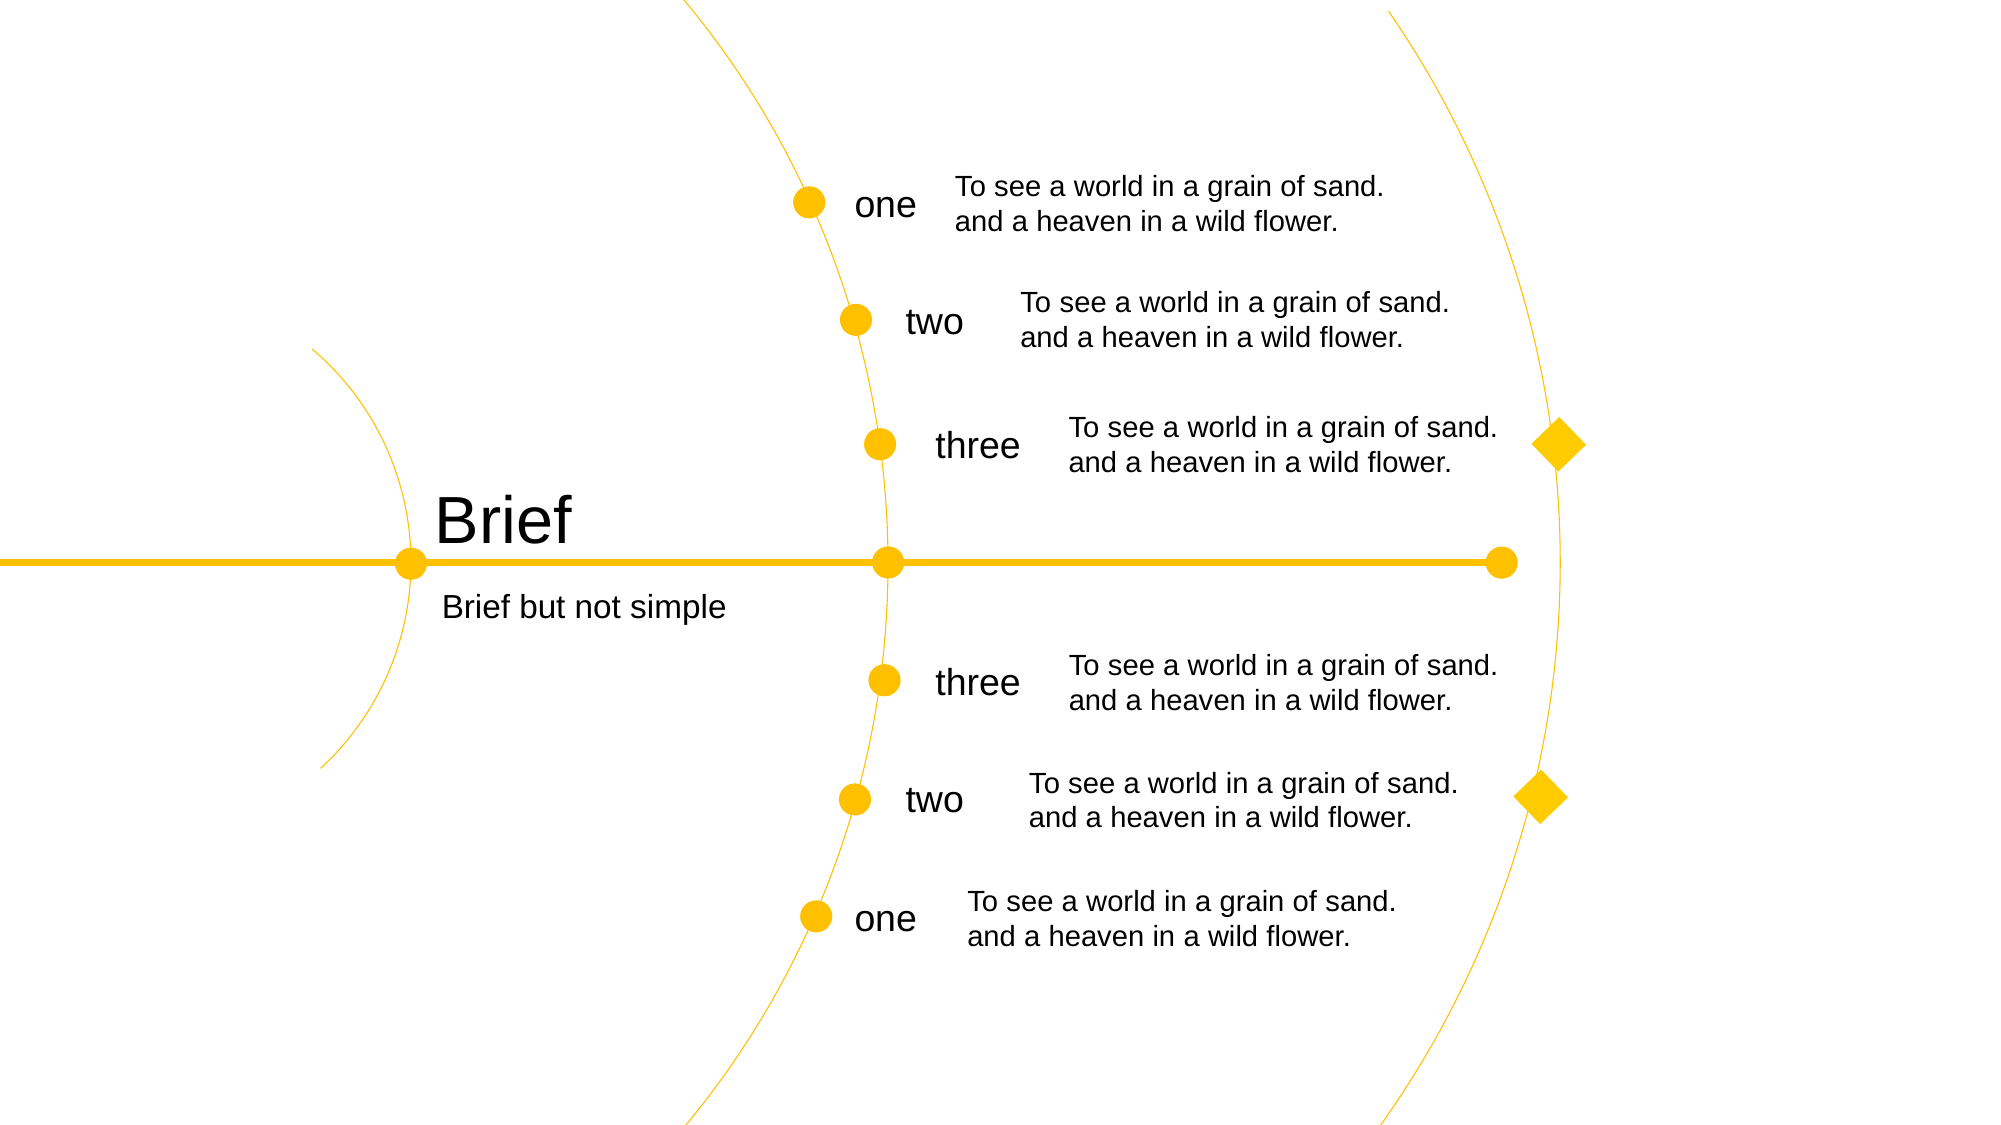

To see a world in a grain of sand. and a heaven in a wild flower.
one

To see a world in a grain of sand. and a heaven in a wild flower.

two

To see a world in a grain of sand. and a heaven in a wild flower.
three

Brief

Brief but not simple
To see a world in a grain of sand. and a heaven in a wild flower.
three

To see a world in a grain of sand. and a heaven in a wild flower.
two

To see a world in a grain of sand. and a heaven in a wild flower.
one